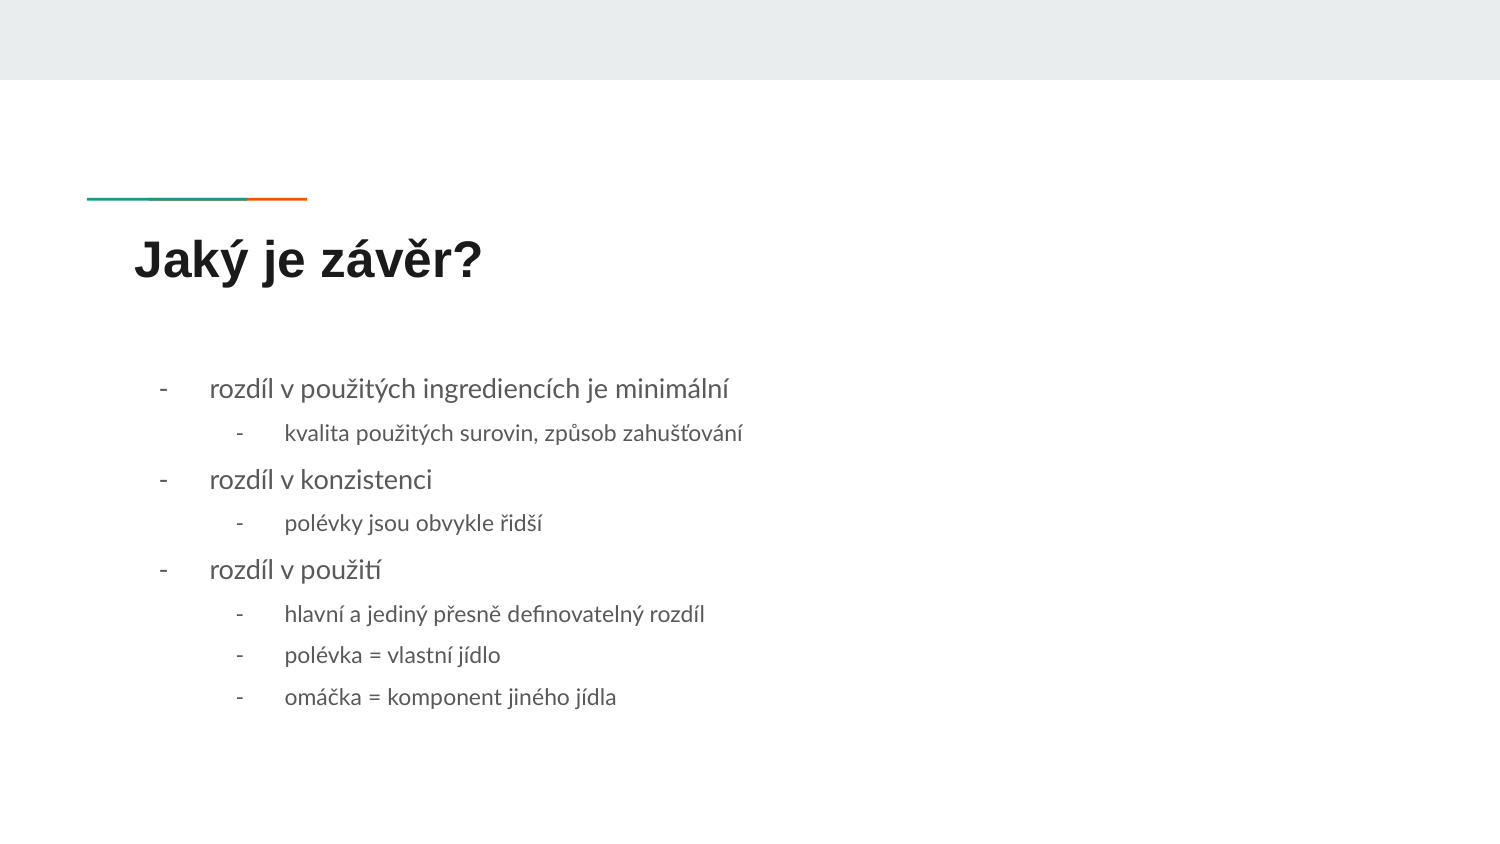

# Jaký je závěr?
rozdíl v použitých ingrediencích je minimální
kvalita použitých surovin, způsob zahušťování
rozdíl v konzistenci
polévky jsou obvykle řidší
rozdíl v použití
hlavní a jediný přesně definovatelný rozdíl
polévka = vlastní jídlo
omáčka = komponent jiného jídla